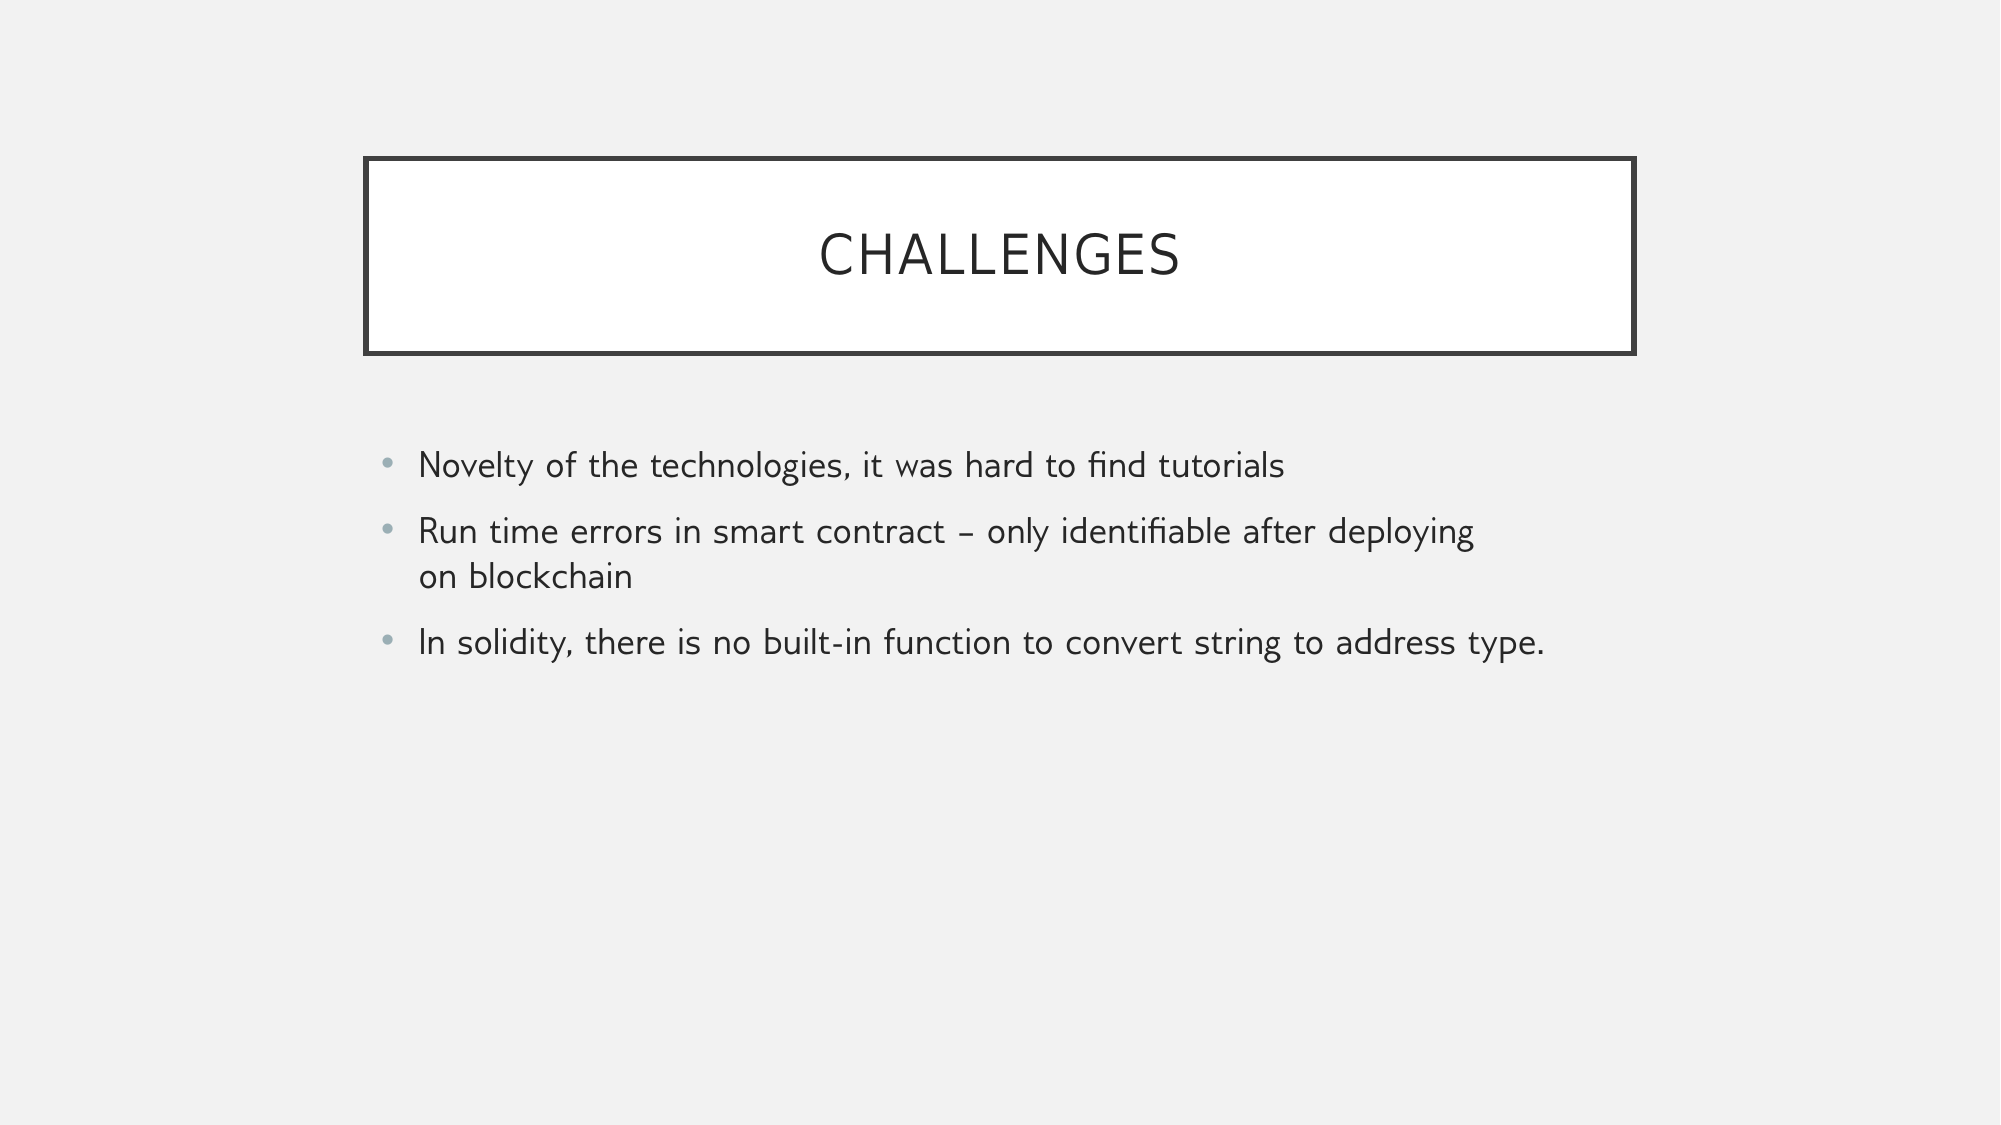

# Challenges
Novelty of the technologies, it was hard to find tutorials
Run time errors in smart contract – only identifiable after deploying on blockchain
In solidity, there is no built-in function to convert string to address type.